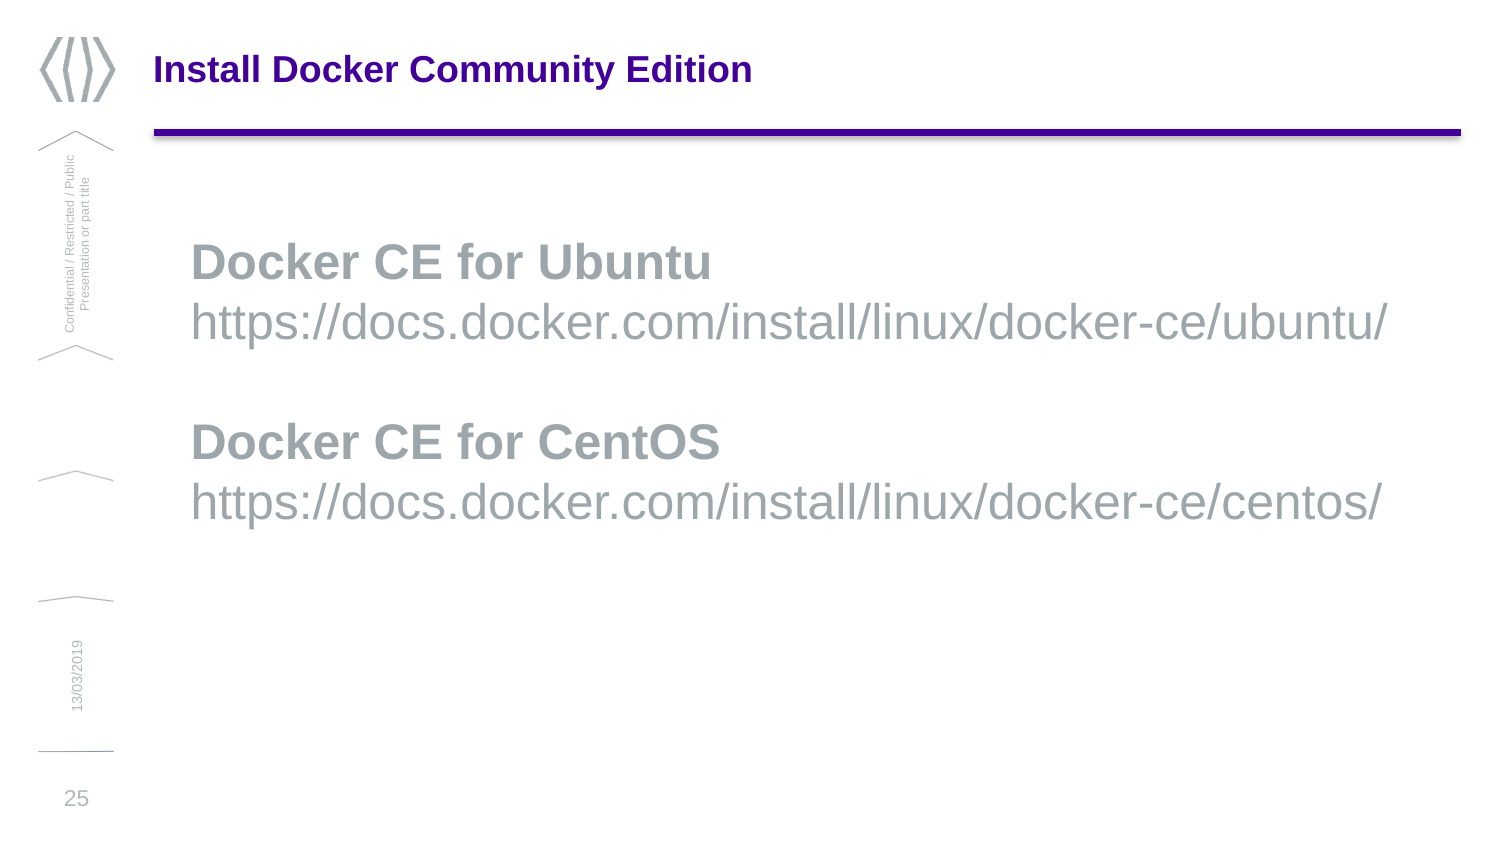

# Install Docker Community Edition

Docker CE for Ubuntu
https://docs.docker.com/install/linux/docker-ce/ubuntu/

Docker CE for CentOS
https://docs.docker.com/install/linux/docker-ce/centos/
Confidential / Restricted / Public
Presentation or part title
13/03/2019
25